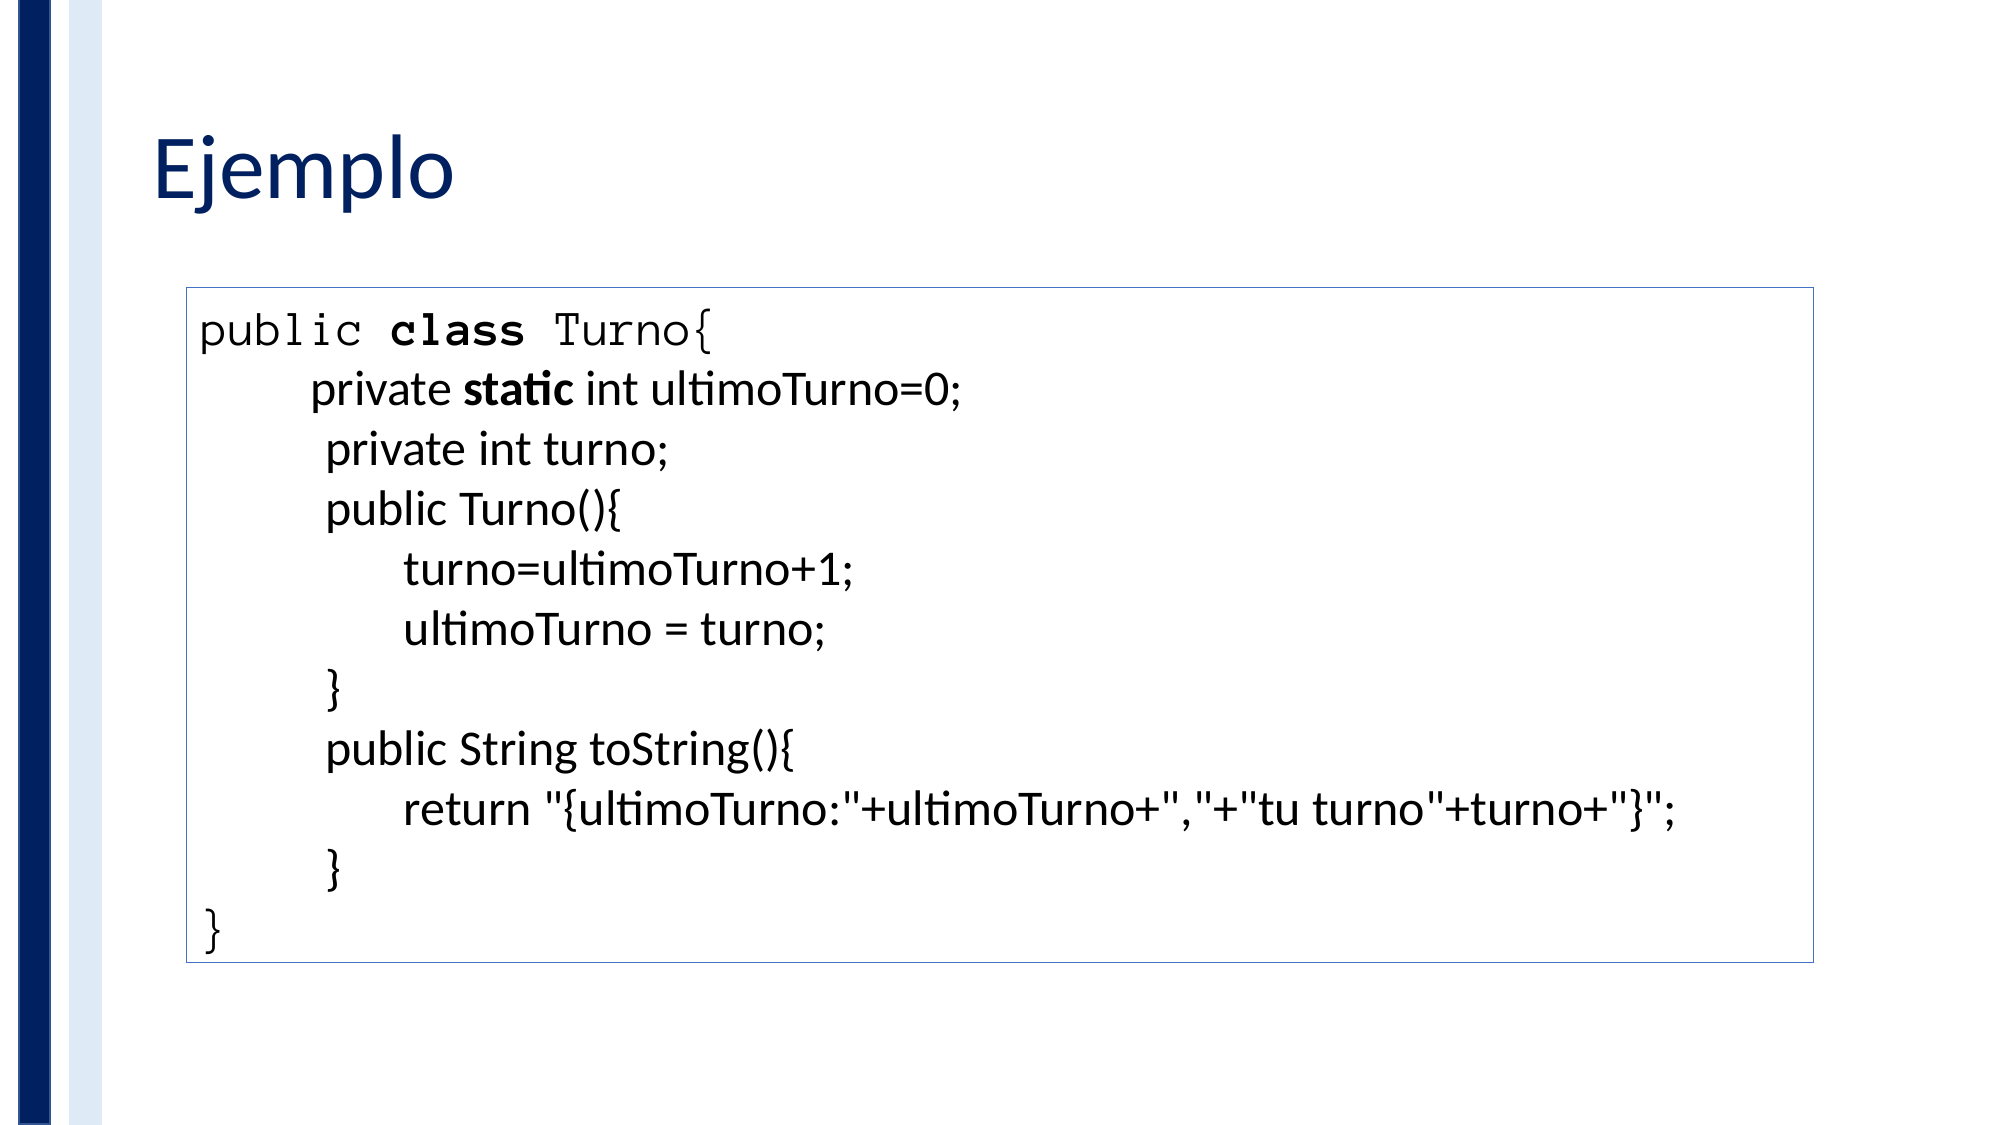

# Ejemplo
public class Turno{
    private static int ultimoTurno=0;
           private int turno;
           public Turno(){
                  turno=ultimoTurno+1;
                  ultimoTurno = turno;
           }
           public String toString(){
                  return "{ultimoTurno:"+ultimoTurno+","+"tu turno"+turno+"}";
           }
}